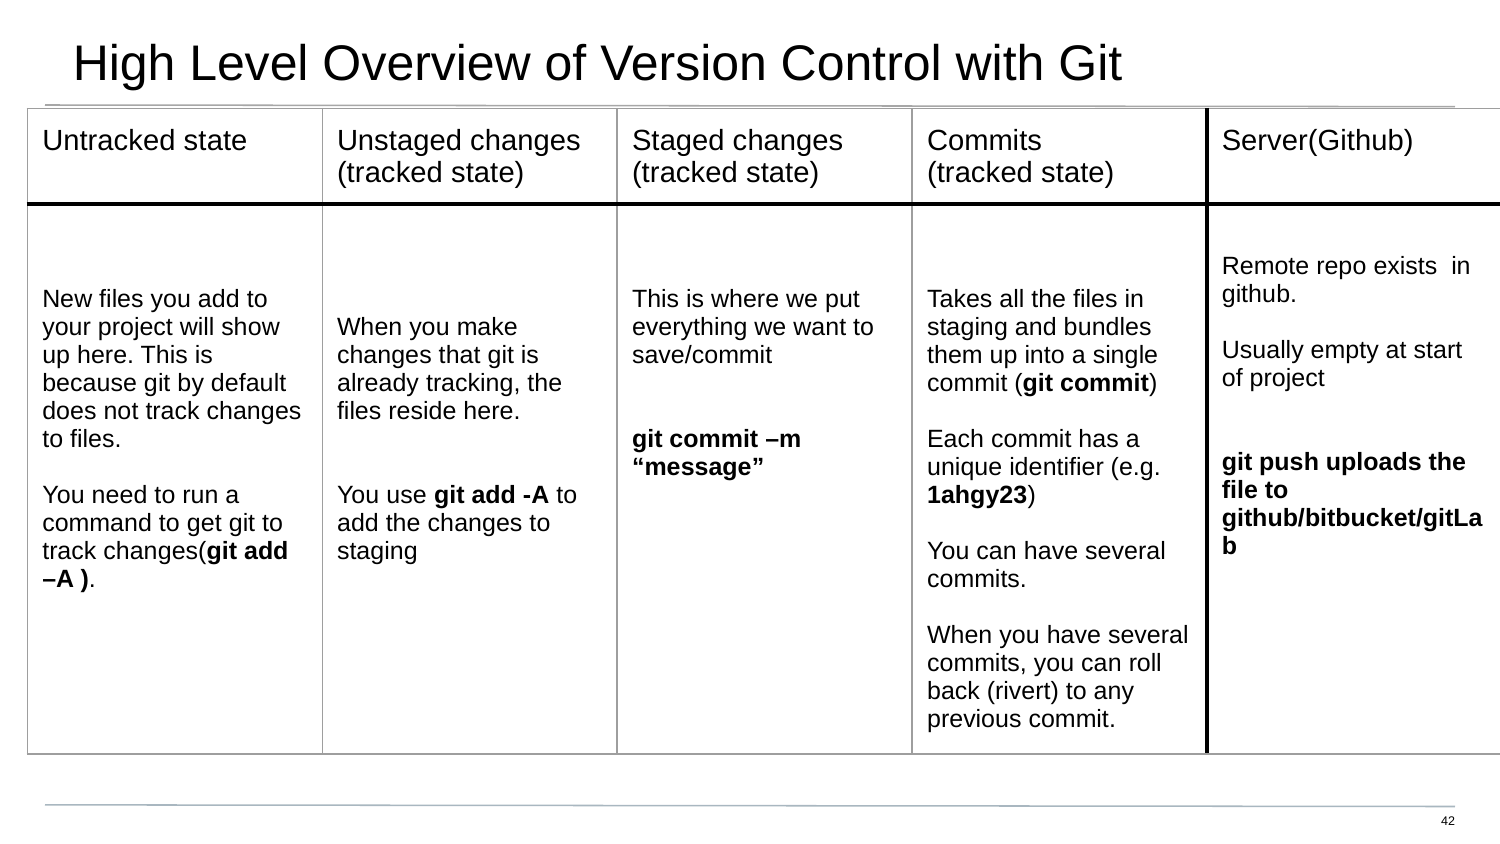

# High Level Overview of Version Control with Git
| Untracked state | Unstaged changes (tracked state) | Staged changes (tracked state) | Commits (tracked state) | Server(Github) |
| --- | --- | --- | --- | --- |
| New files you add to your project will show up here. This is because git by default does not track changes to files. You need to run a command to get git to track changes(git add –A ). | When you make changes that git is already tracking, the files reside here. You use git add -A to add the changes to staging | This is where we put everything we want to save/commit git commit –m “message” | Takes all the files in staging and bundles them up into a single commit (git commit) Each commit has a unique identifier (e.g. 1ahgy23) You can have several commits. When you have several commits, you can roll back (rivert) to any previous commit. | Remote repo exists in github. Usually empty at start of project git push uploads the file to github/bitbucket/gitLab |